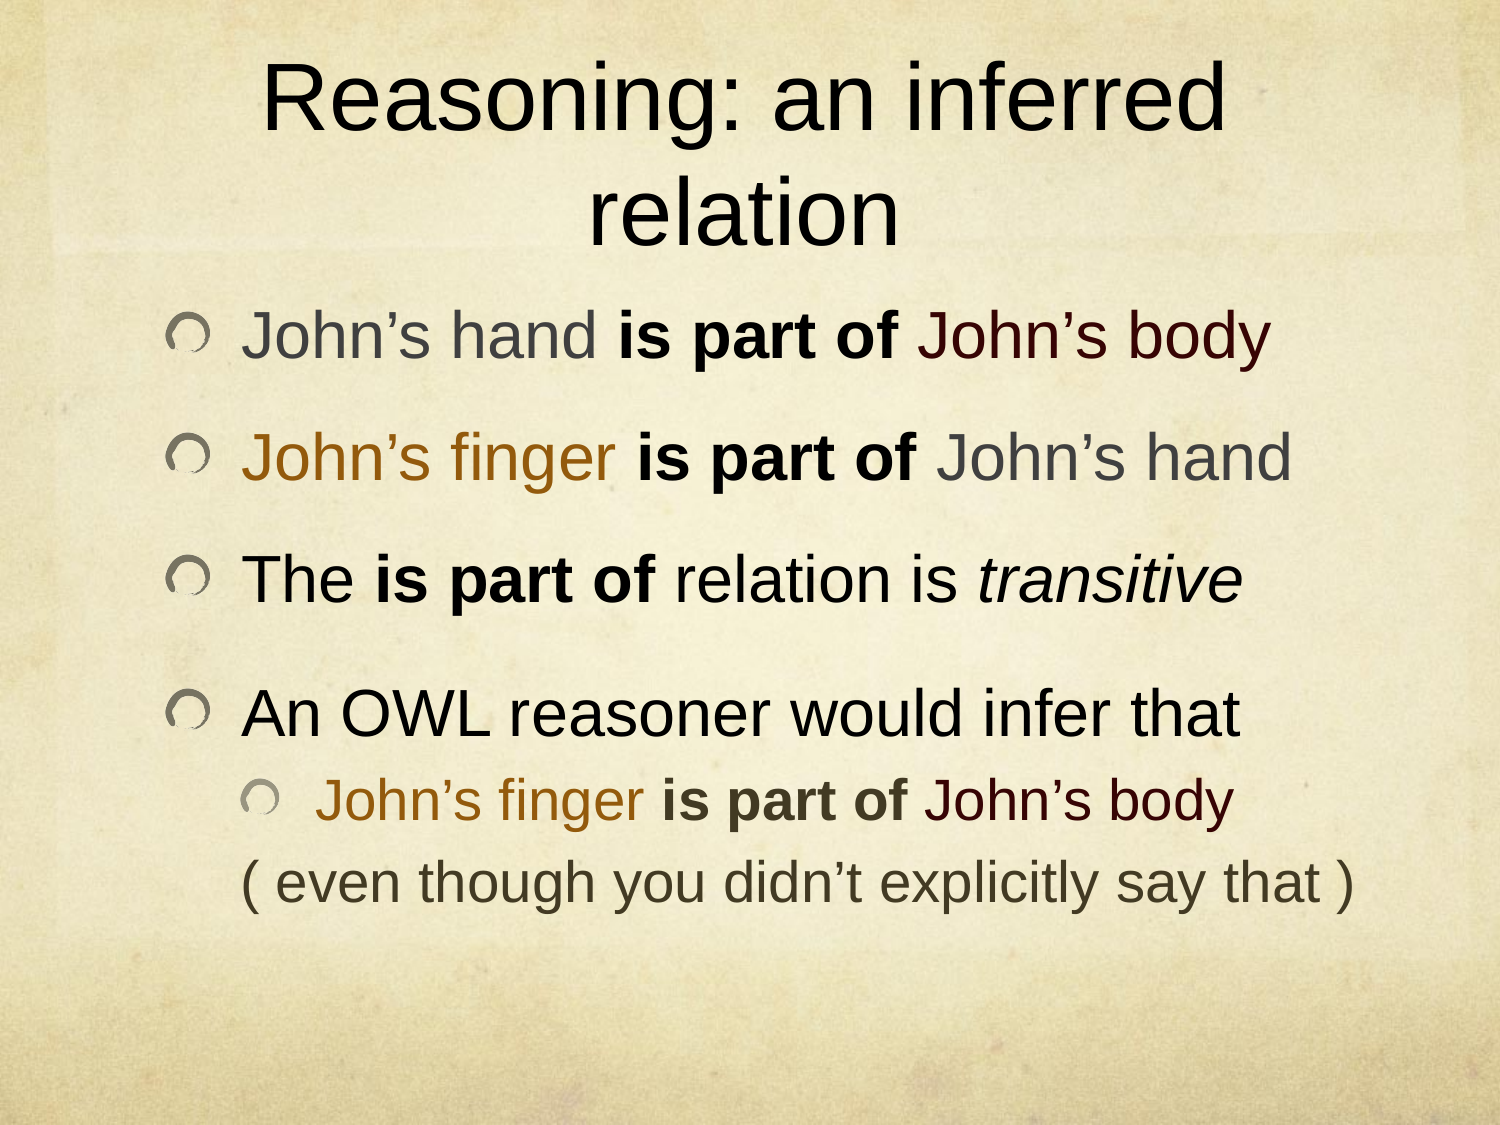

# Reasoning: an inferred relation
John’s hand is part of John’s body
John’s finger is part of John’s hand
The is part of relation is transitive
An OWL reasoner would infer that
John’s finger is part of John’s body
( even though you didn’t explicitly say that )